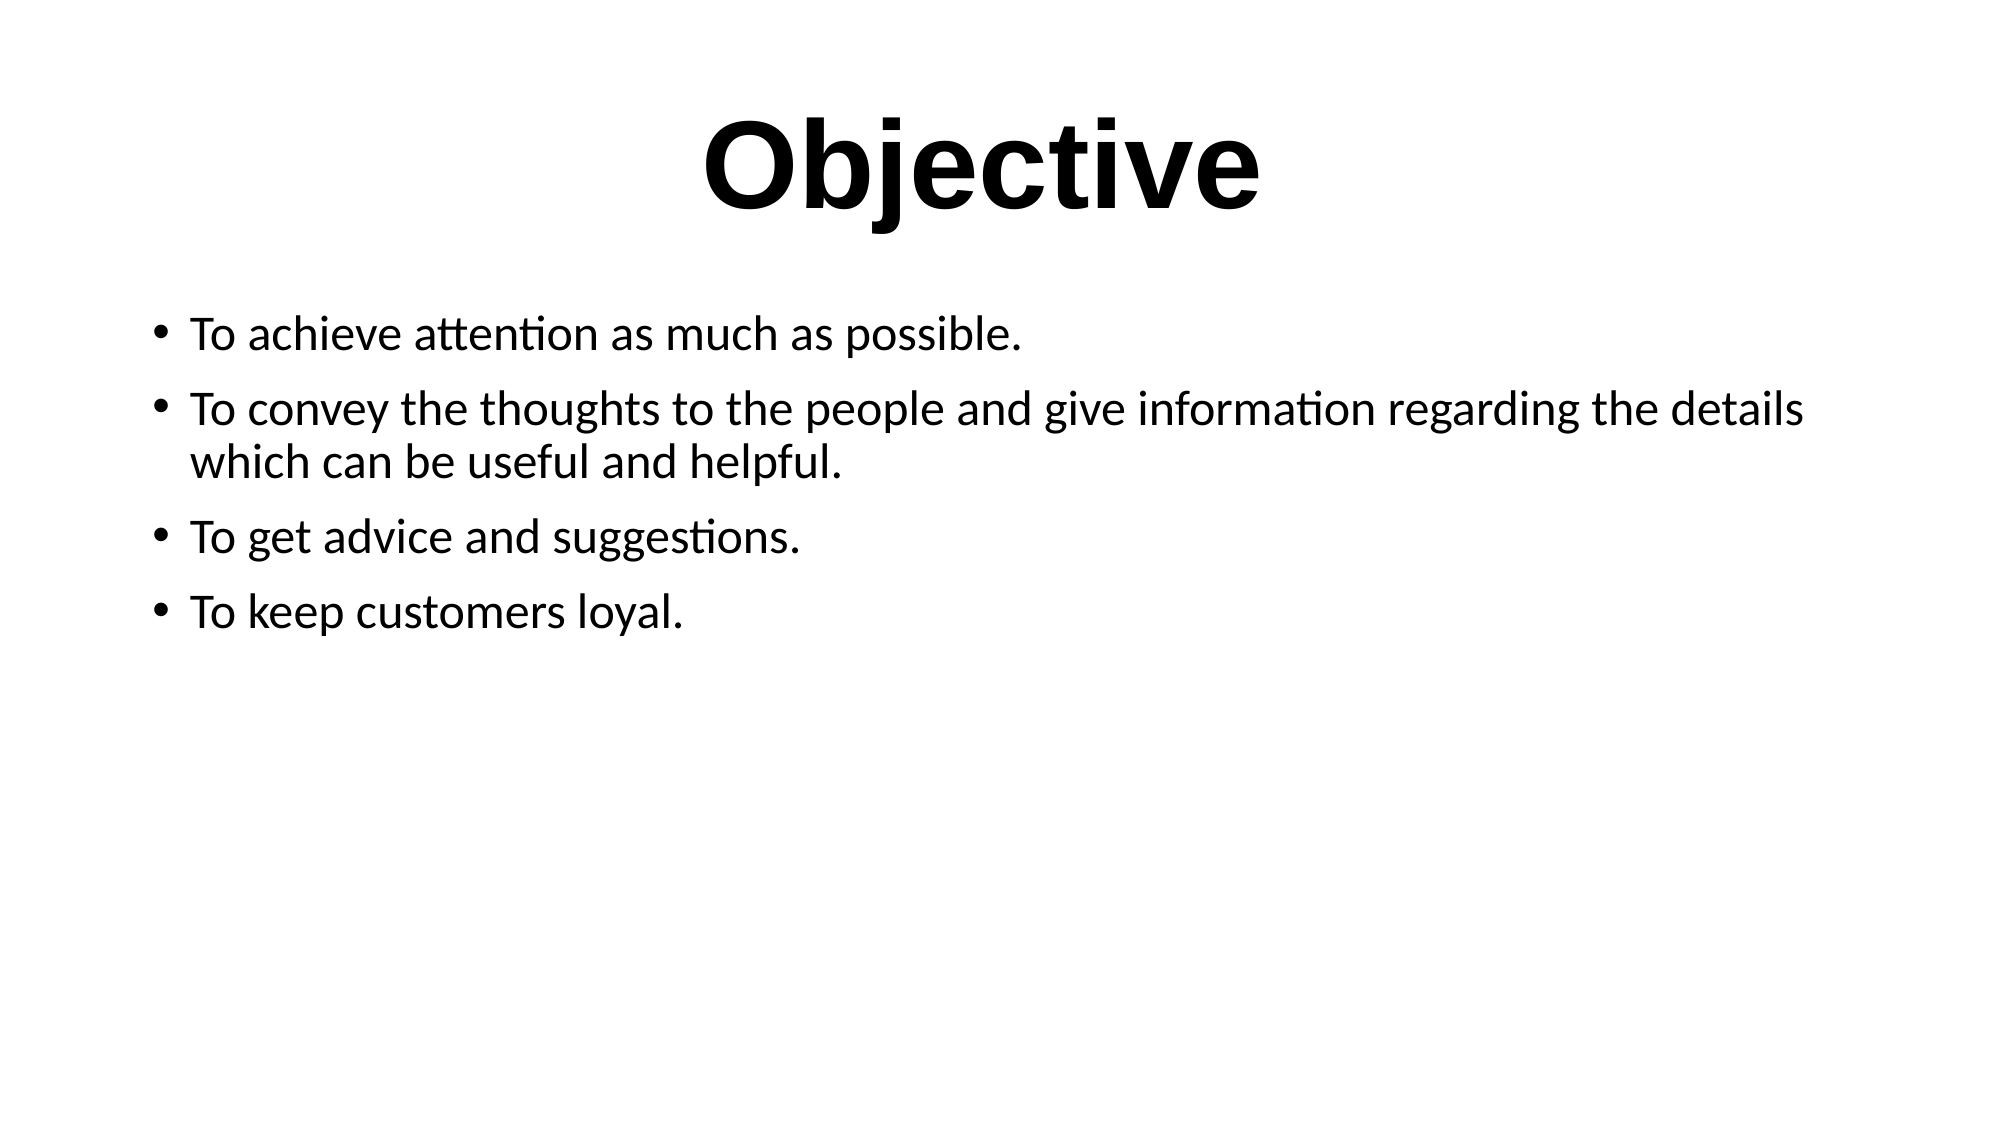

# Objective
To achieve attention as much as possible.
To convey the thoughts to the people and give information regarding the details which can be useful and helpful.
To get advice and suggestions.
To keep customers loyal.